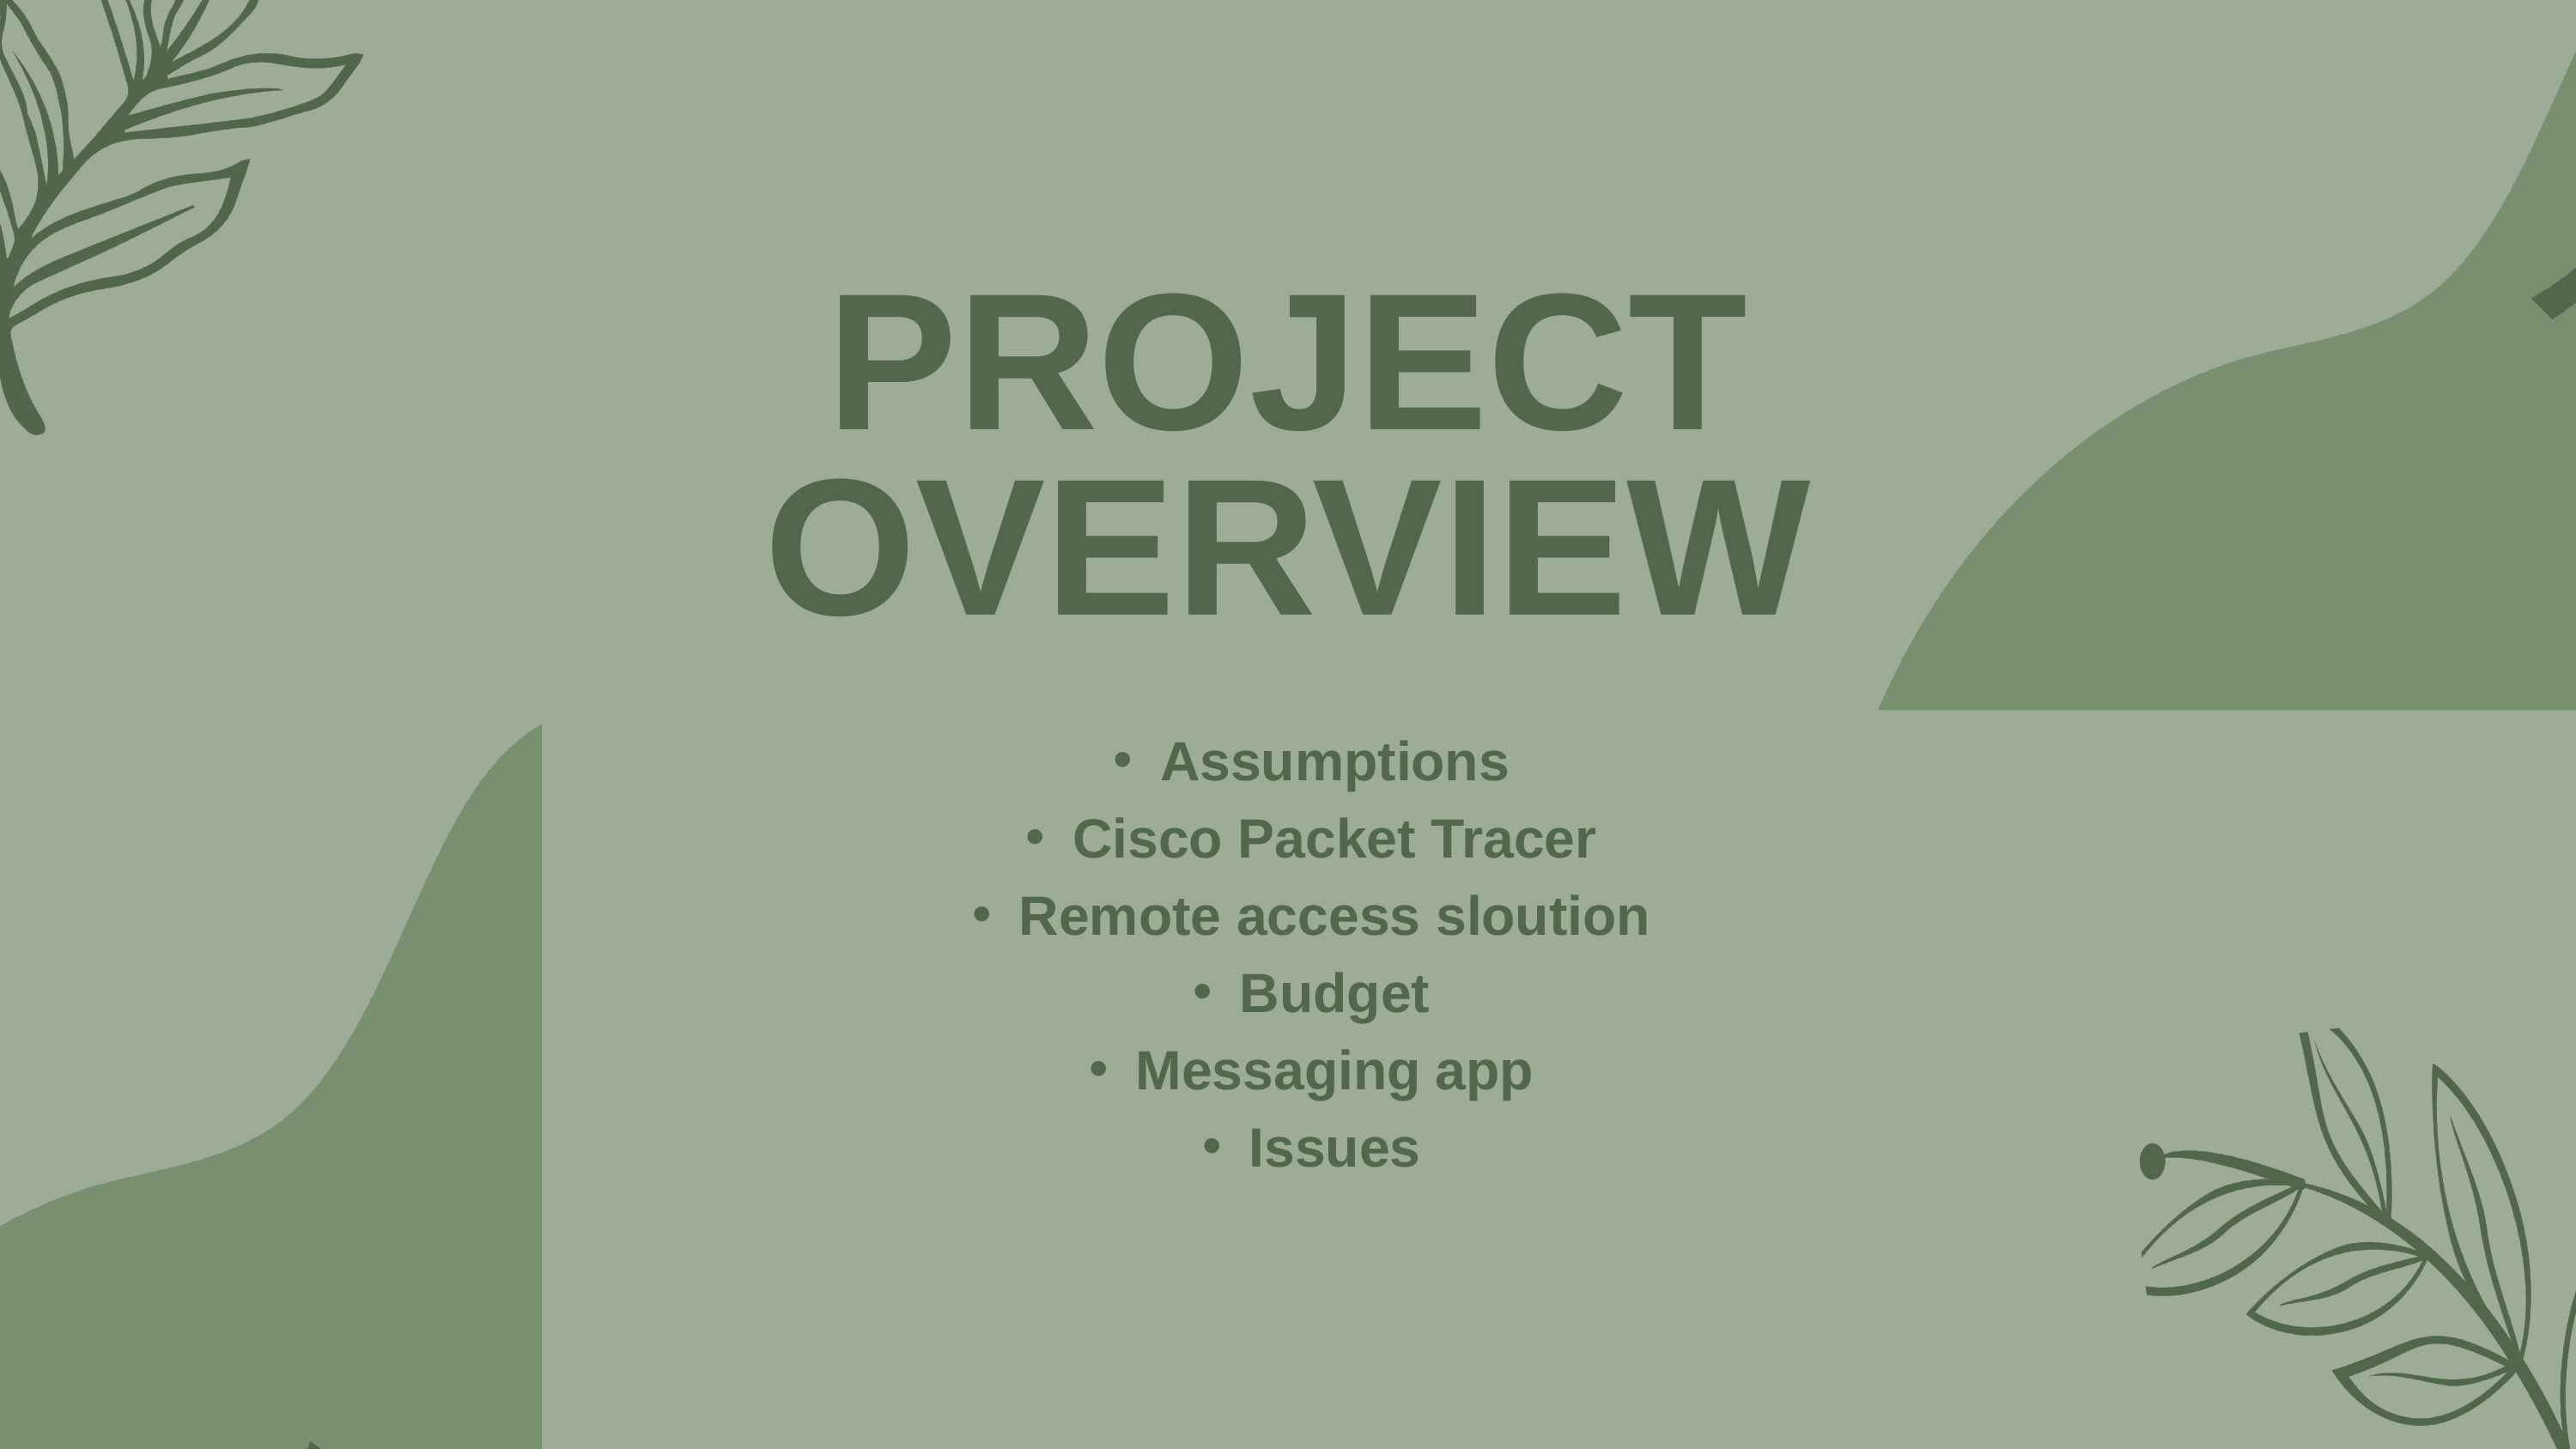

PROJECT OVERVIEW
Assumptions
Cisco Packet Tracer
Remote access sloution
Budget
Messaging app
Issues